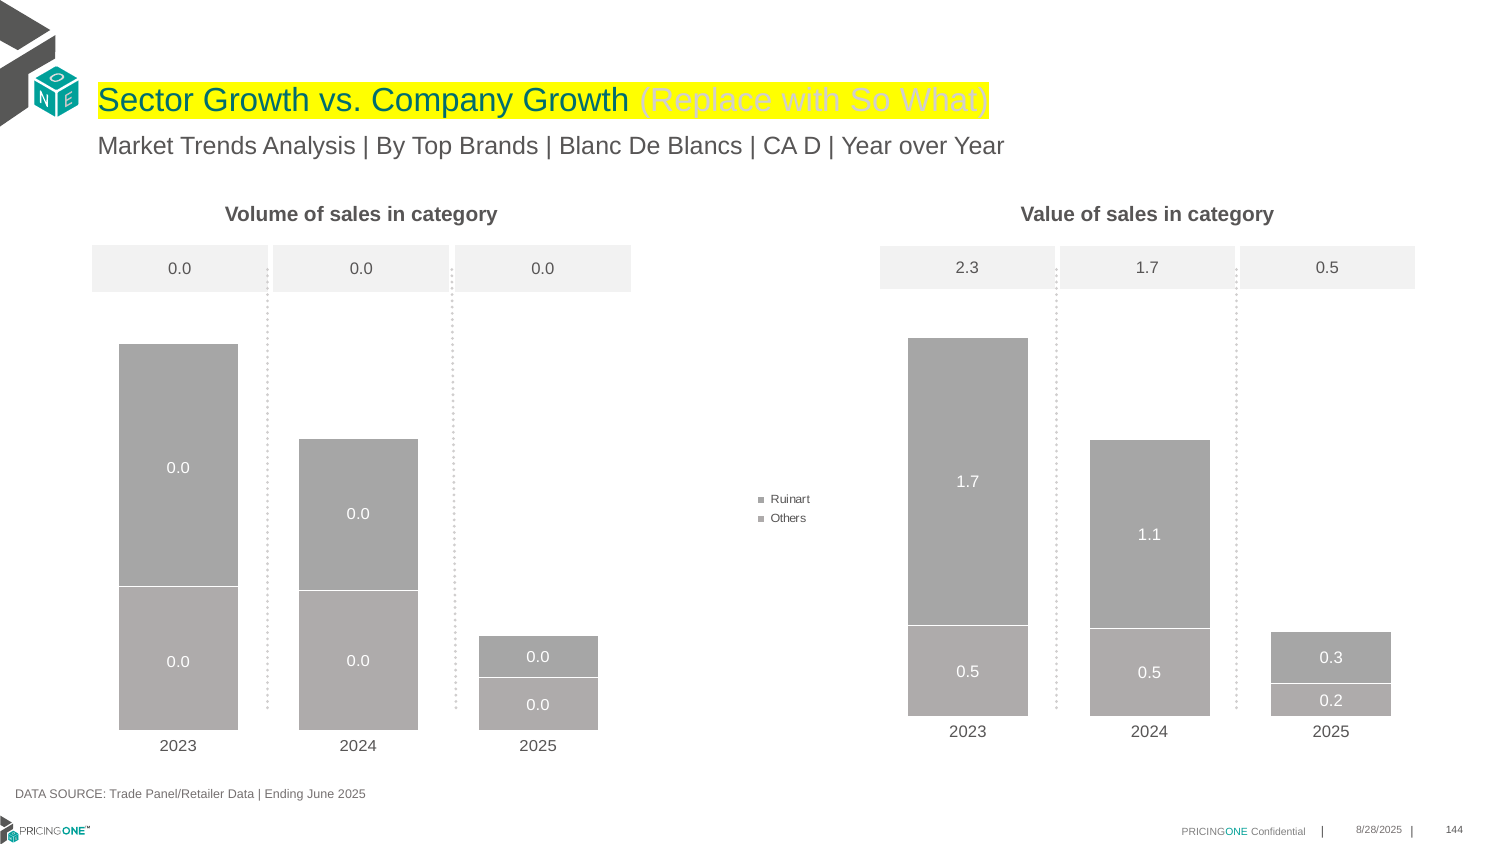

# Sector Growth vs. Company Growth (Replace with So What)
Market Trends Analysis | By Top Brands | Blanc De Blancs | CA D | Year over Year
| Value of sales in category |  |  |
| --- | --- | --- |
| 2.3 | 1.7 | 0.5 |
| Volume of sales in category |  |  |
| --- | --- | --- |
| 0.0 | 0.0 | 0.0 |

### Chart

| Category | Others | Ruinart |
|---|---|---|
| 2023 | 0.539066 | 1.722212 |
| 2024 | 0.52092 | 1.130517 |
| 2025 | 0.194699 | 0.312832 |

### Chart

| Category | Others | Ruinart |
|---|---|---|
| 2023 | 0.00832 | 0.014001 |
| 2024 | 0.008105 | 0.008765 |
| 2025 | 0.003086 | 0.002416 |
DATA SOURCE: Trade Panel/Retailer Data | Ending June 2025

8/28/2025
144